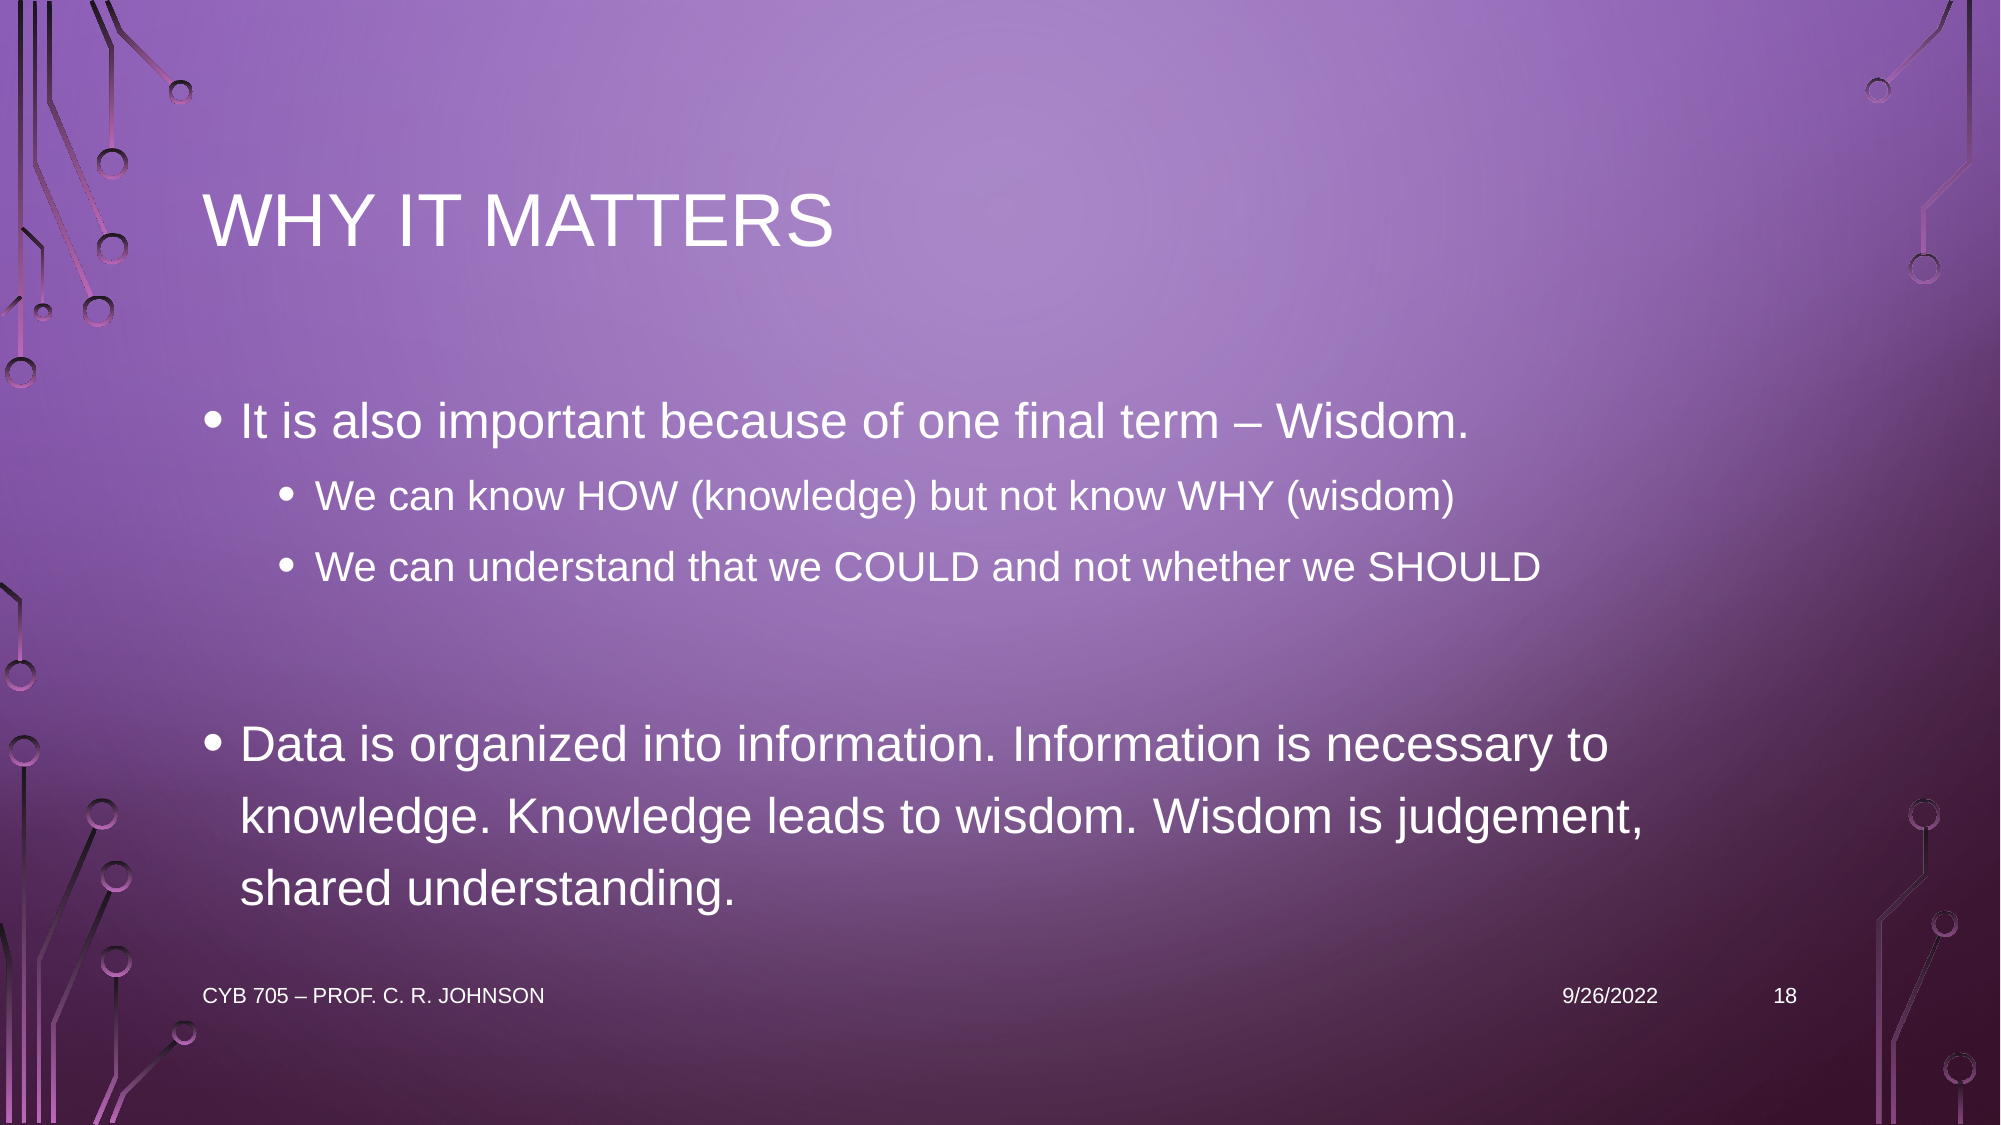

# Why it matters
It is also important because of one final term – Wisdom.
We can know HOW (knowledge) but not know WHY (wisdom)
We can understand that we COULD and not whether we SHOULD

Data is organized into information. Information is necessary to knowledge. Knowledge leads to wisdom. Wisdom is judgement, shared understanding.
18
CYB 705 – Prof. C. R. Johnson
9/26/2022